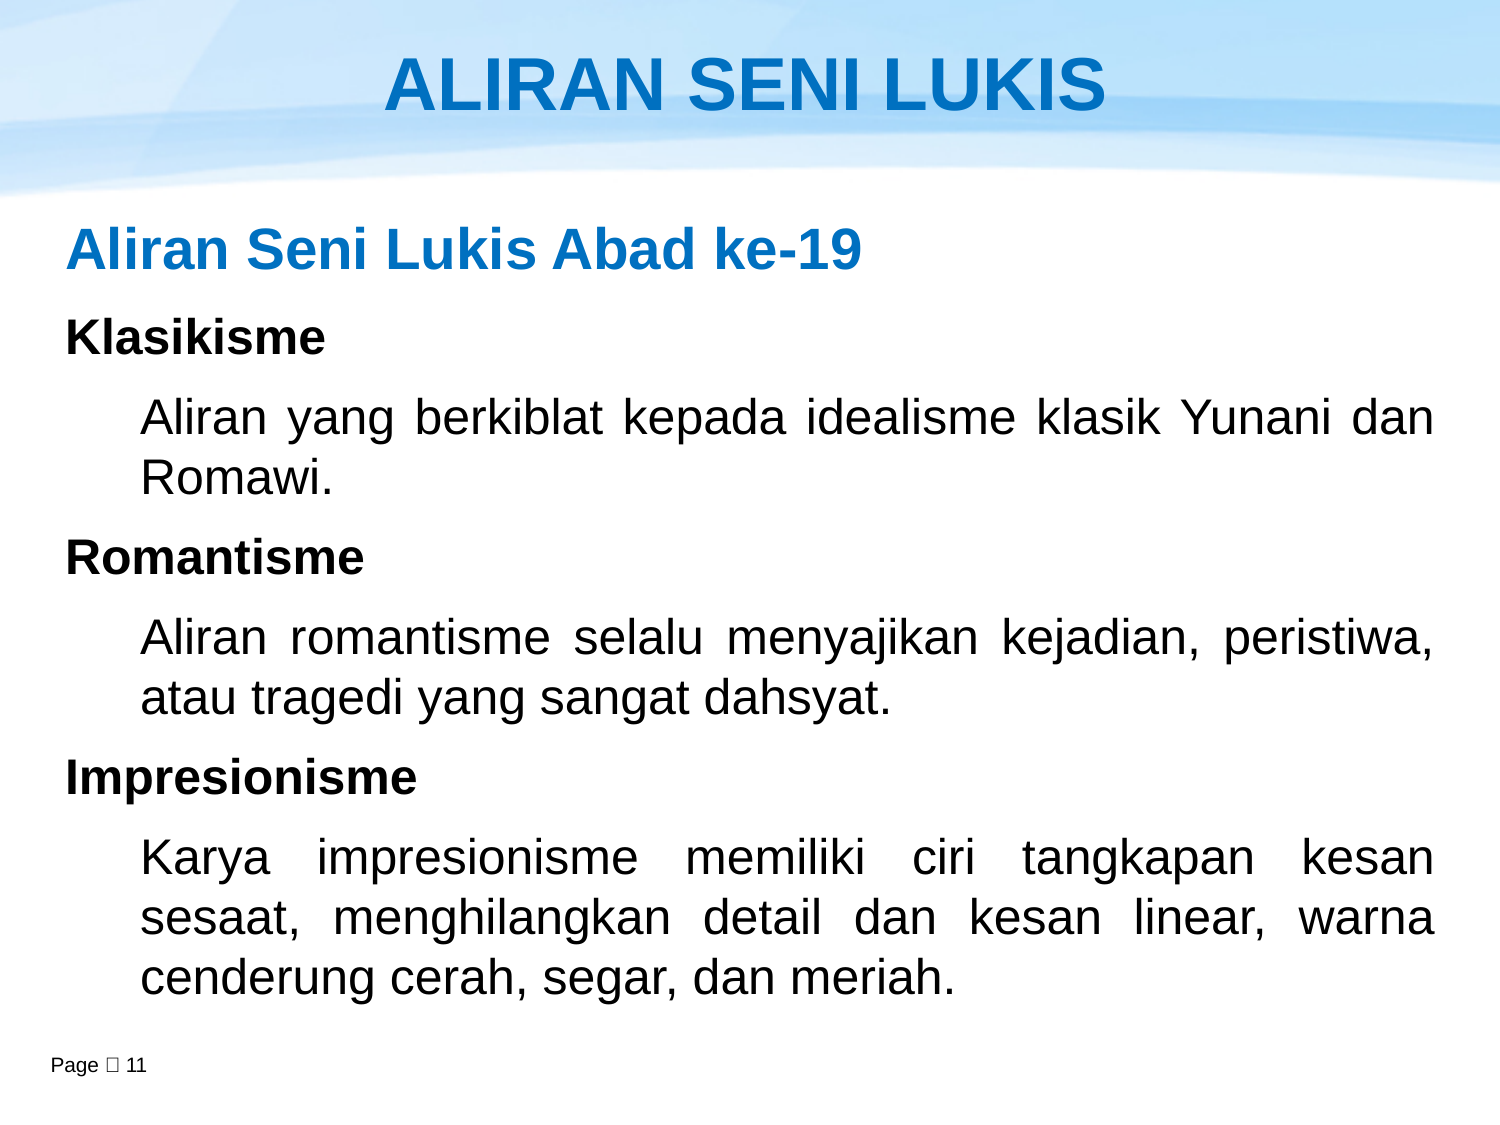

# ALIRAN SENI LUKIS
Aliran Seni Lukis Abad ke-19
Klasikisme
Aliran yang berkiblat kepada idealisme klasik Yunani dan Romawi.
Romantisme
Aliran romantisme selalu menyajikan kejadian, peristiwa, atau tragedi yang sangat dahsyat.
Impresionisme
Karya impresionisme memiliki ciri tangkapan kesan sesaat, menghilangkan detail dan kesan linear, warna cenderung cerah, segar, dan meriah.